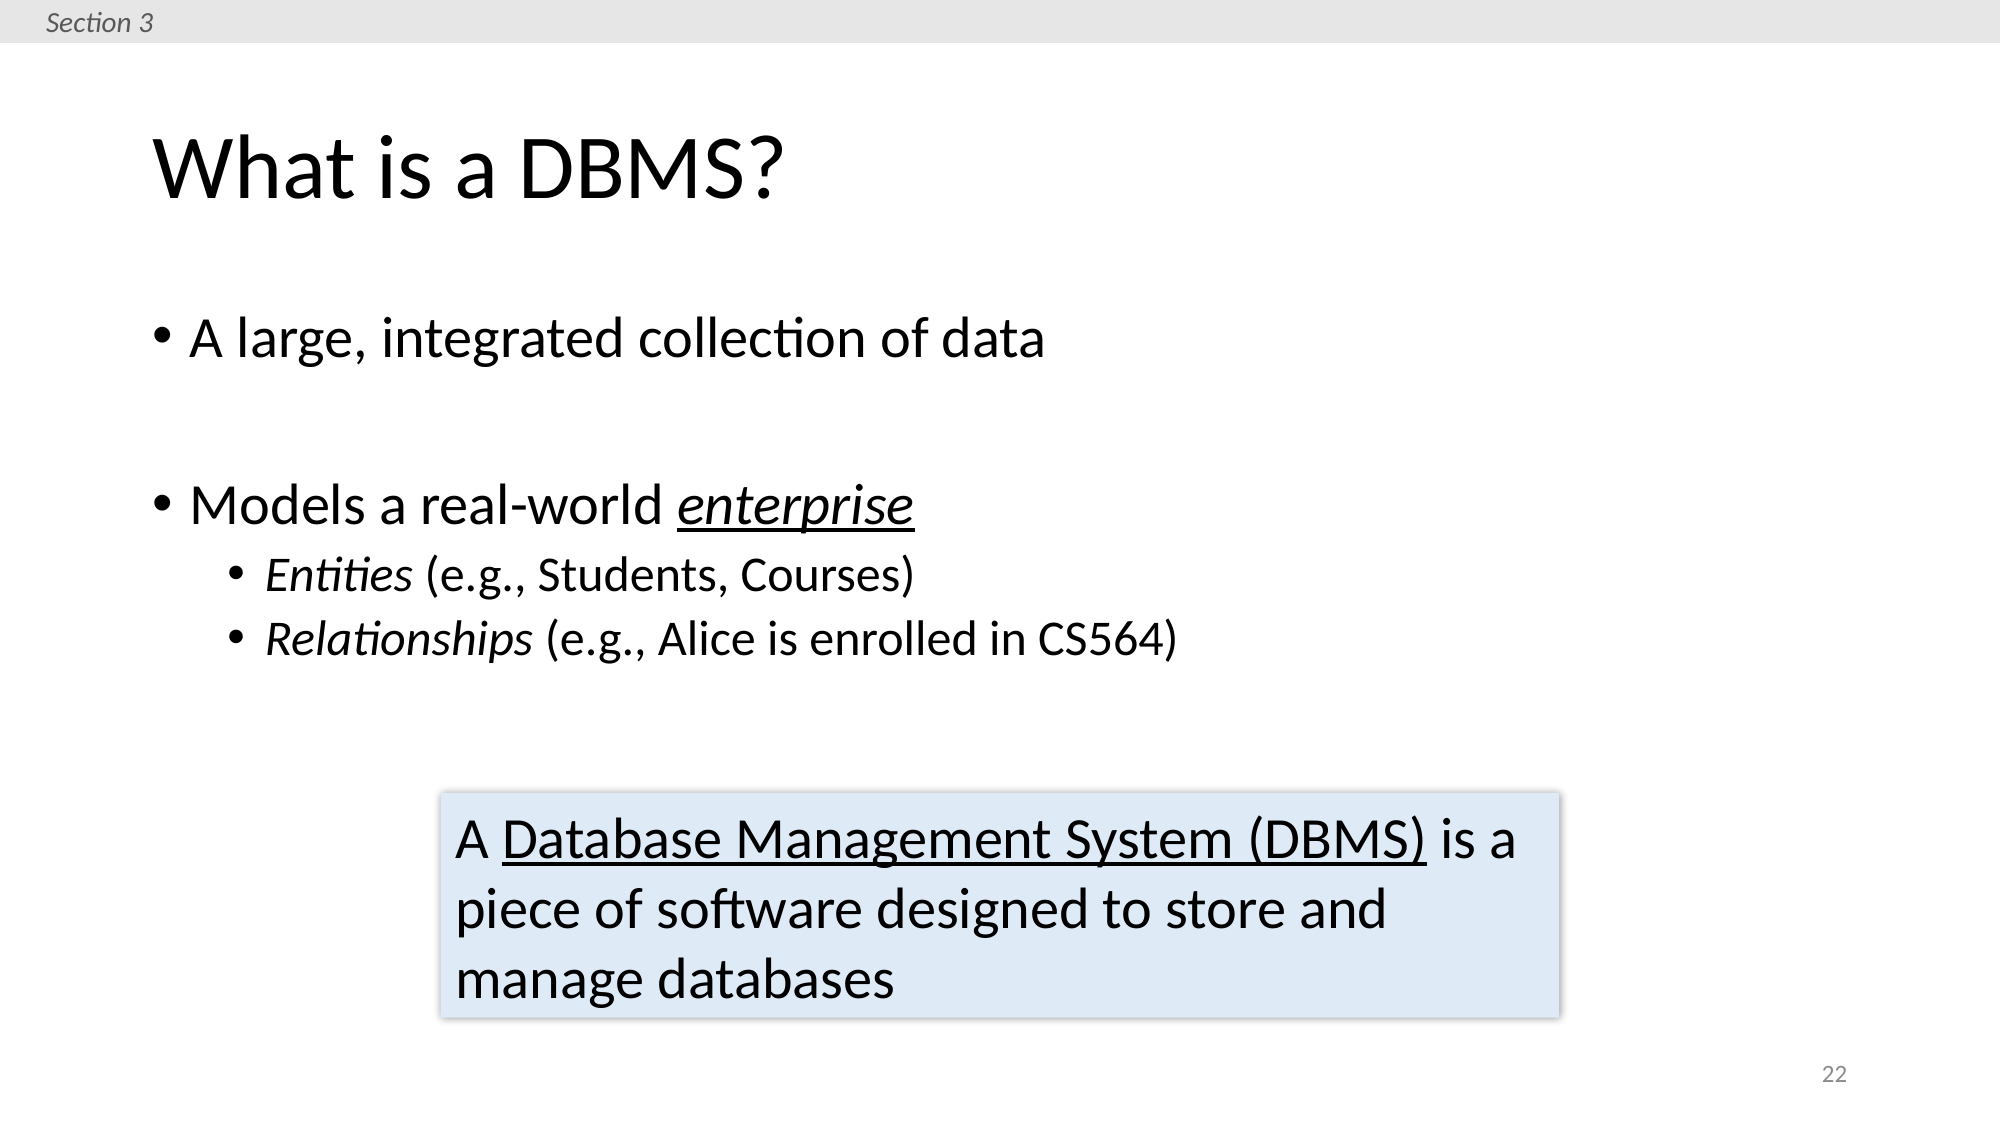

Section 3
# What is a DBMS?
A large, integrated collection of data

Models a real-world enterprise
Entities (e.g., Students, Courses)
Relationships (e.g., Alice is enrolled in CS564)
A Database Management System (DBMS) is a piece of software designed to store and manage databases
22